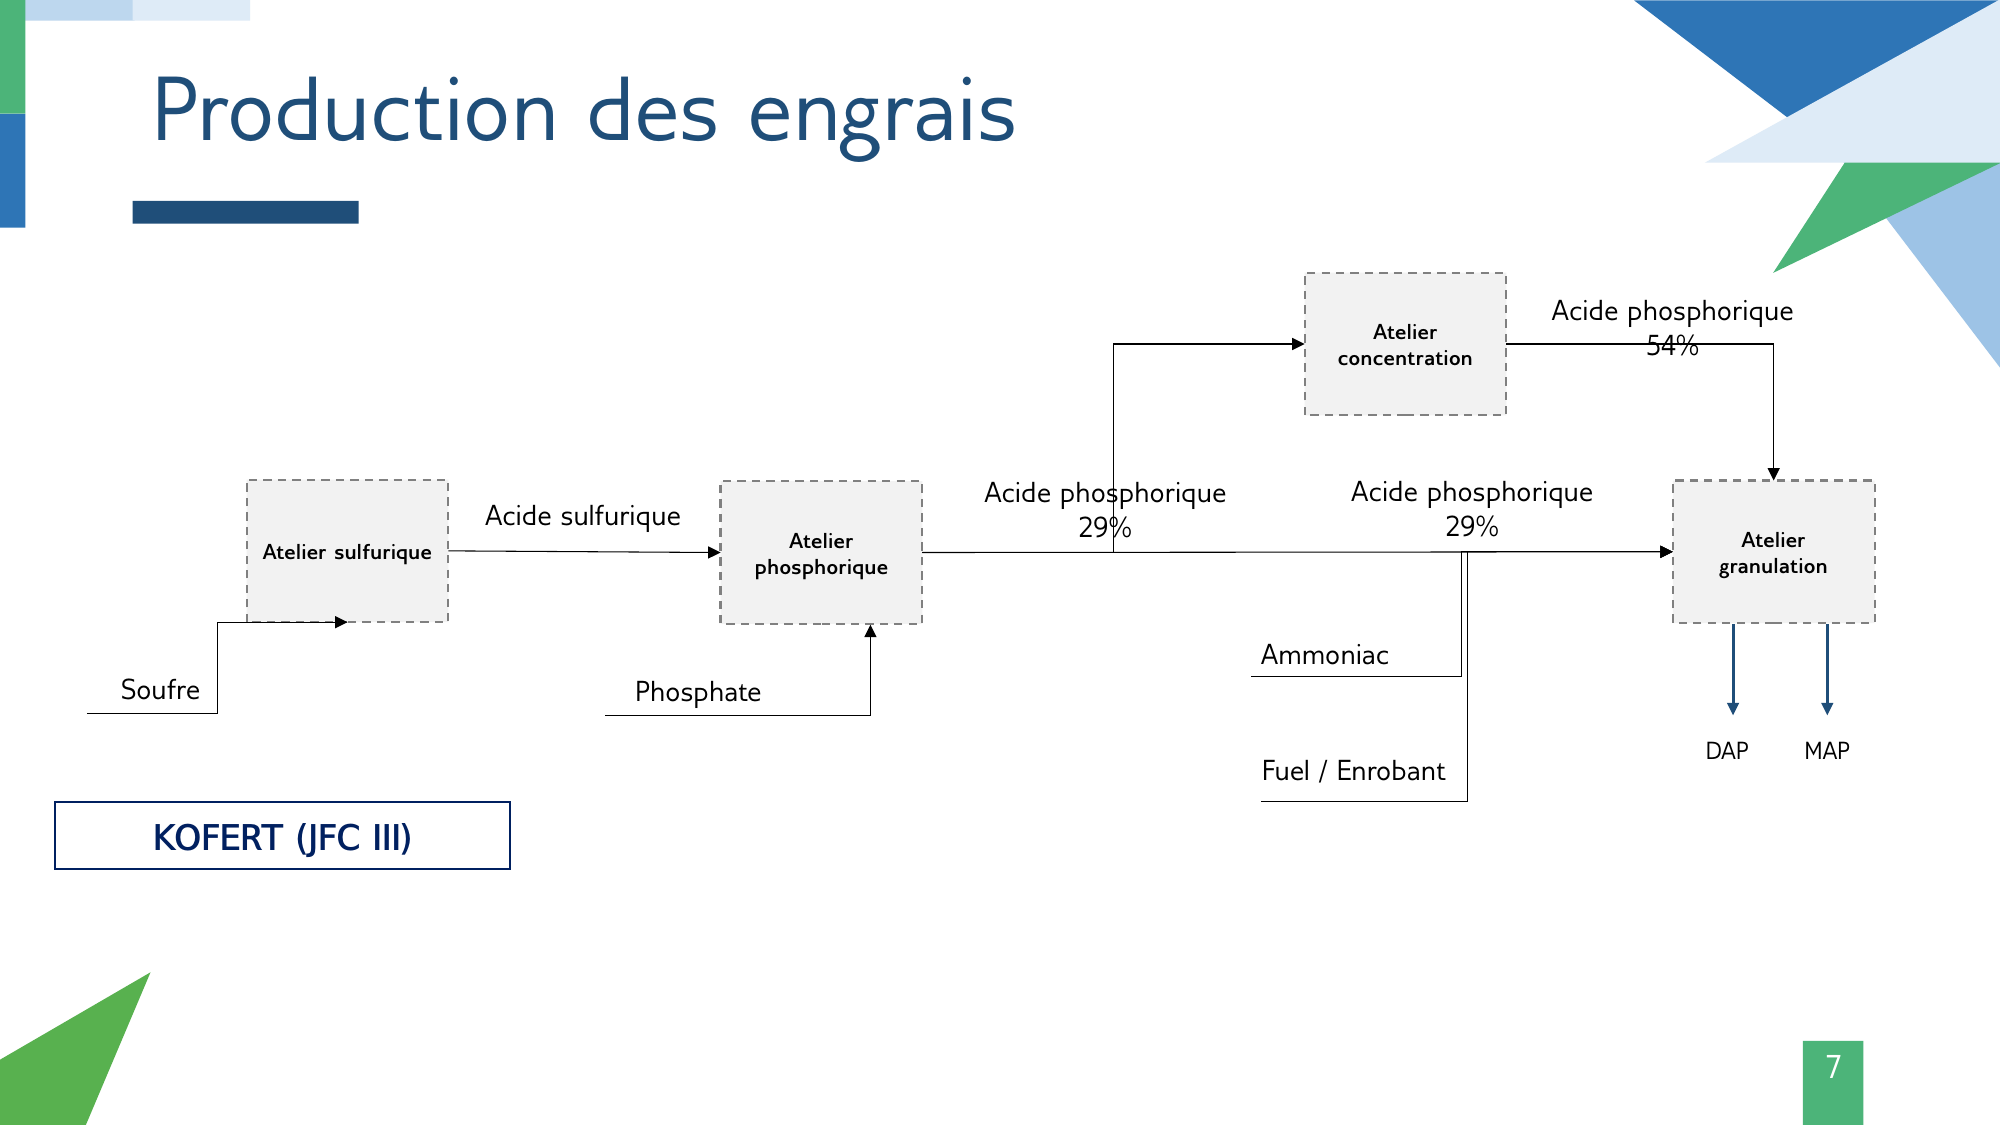

# Production des engrais

Atelier concentration
Acide phosphorique 54%
Acide phosphorique 29%
Atelier sulfurique
Atelier granulation
Atelier
phosphorique
Acide sulfurique
Soufre
Ammoniac
Phosphate
MAP
DAP
KOFERT (JFC III)
Acide phosphorique 29%
Fuel / Enrobant

7